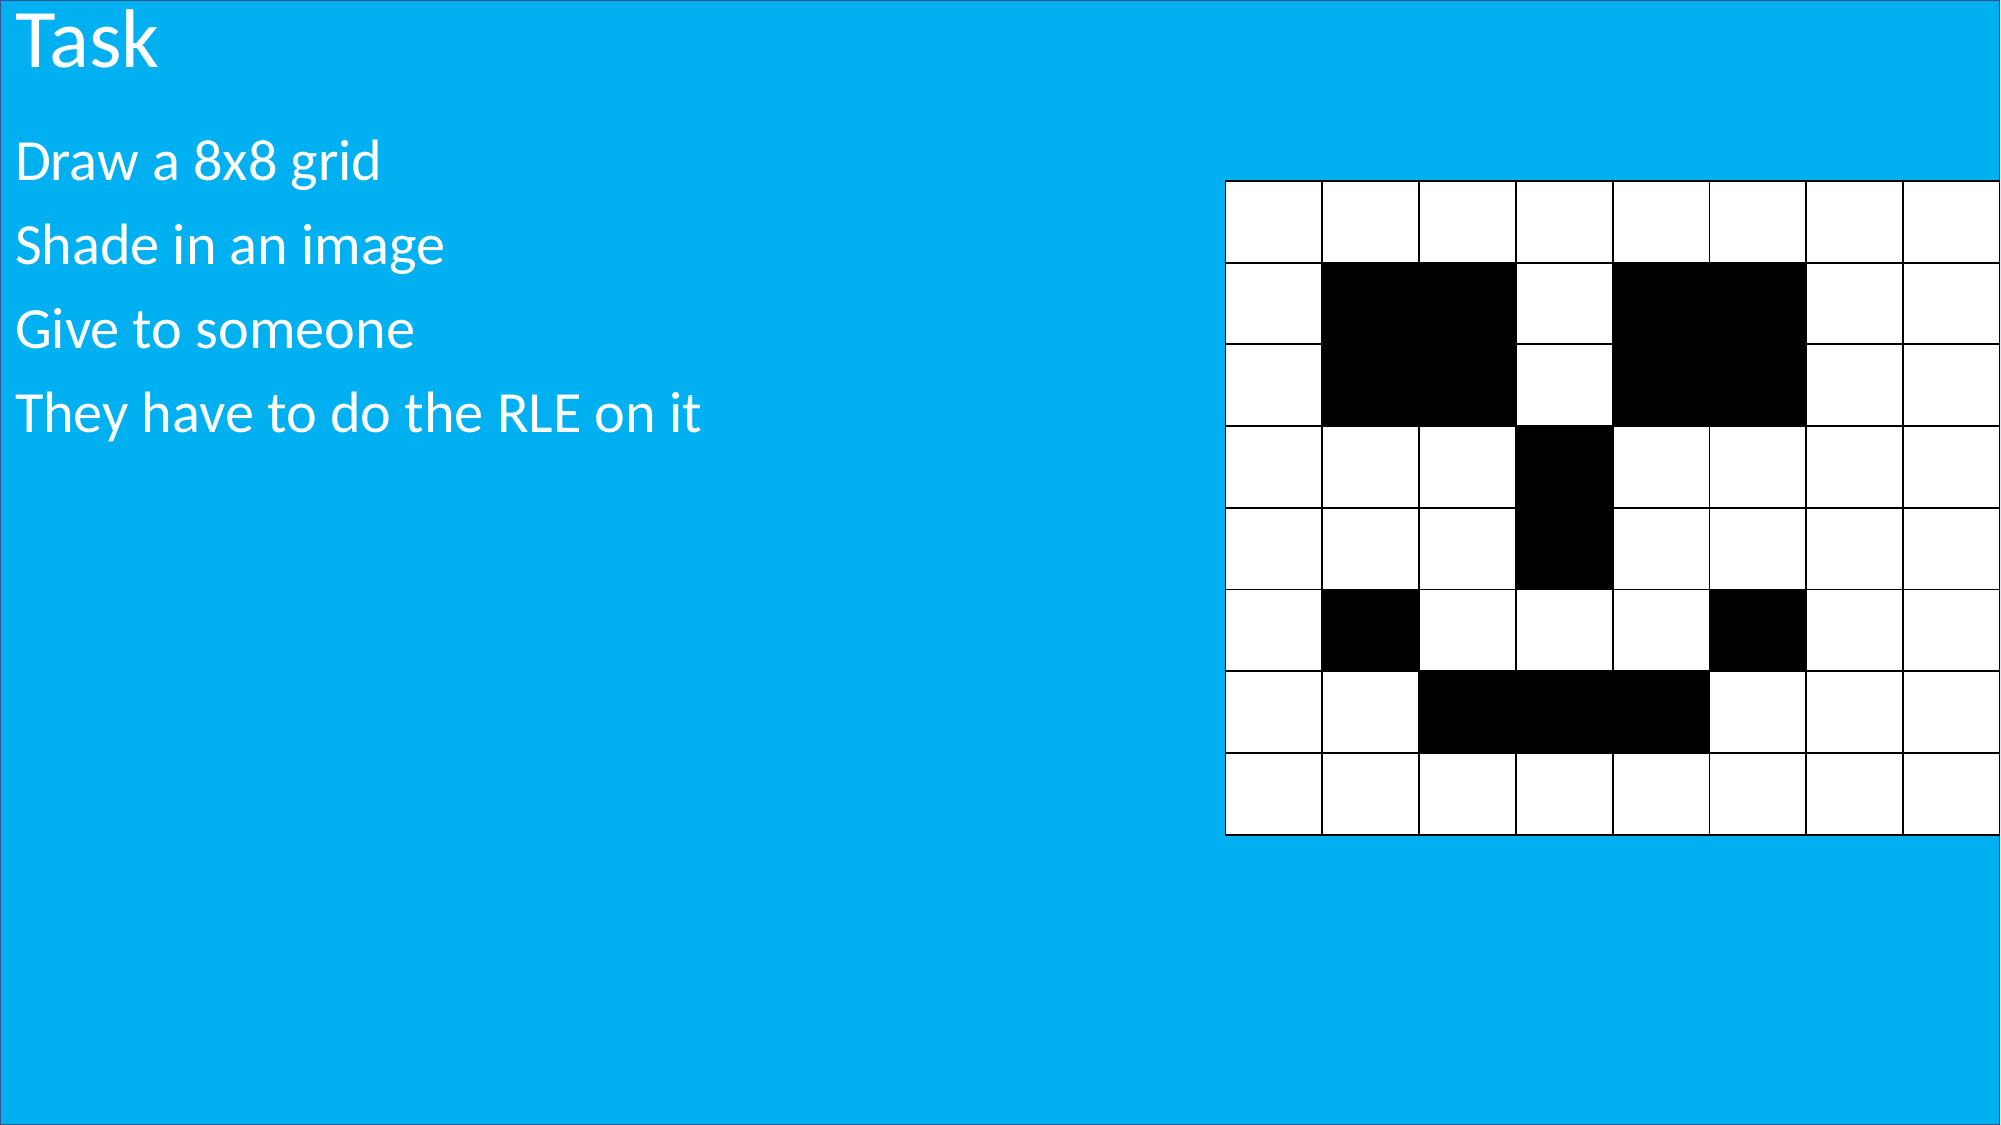

# Task
Draw a 8x8 grid
Shade in an image
Give to someone
They have to do the RLE on it
|  |  |  |  |  |  |  |  |
| --- | --- | --- | --- | --- | --- | --- | --- |
|  |  |  |  |  |  |  |  |
|  |  |  |  |  |  |  |  |
|  |  |  |  |  |  |  |  |
|  |  |  |  |  |  |  |  |
|  |  |  |  |  |  |  |  |
|  |  |  |  |  |  |  |  |
|  |  |  |  |  |  |  |  |